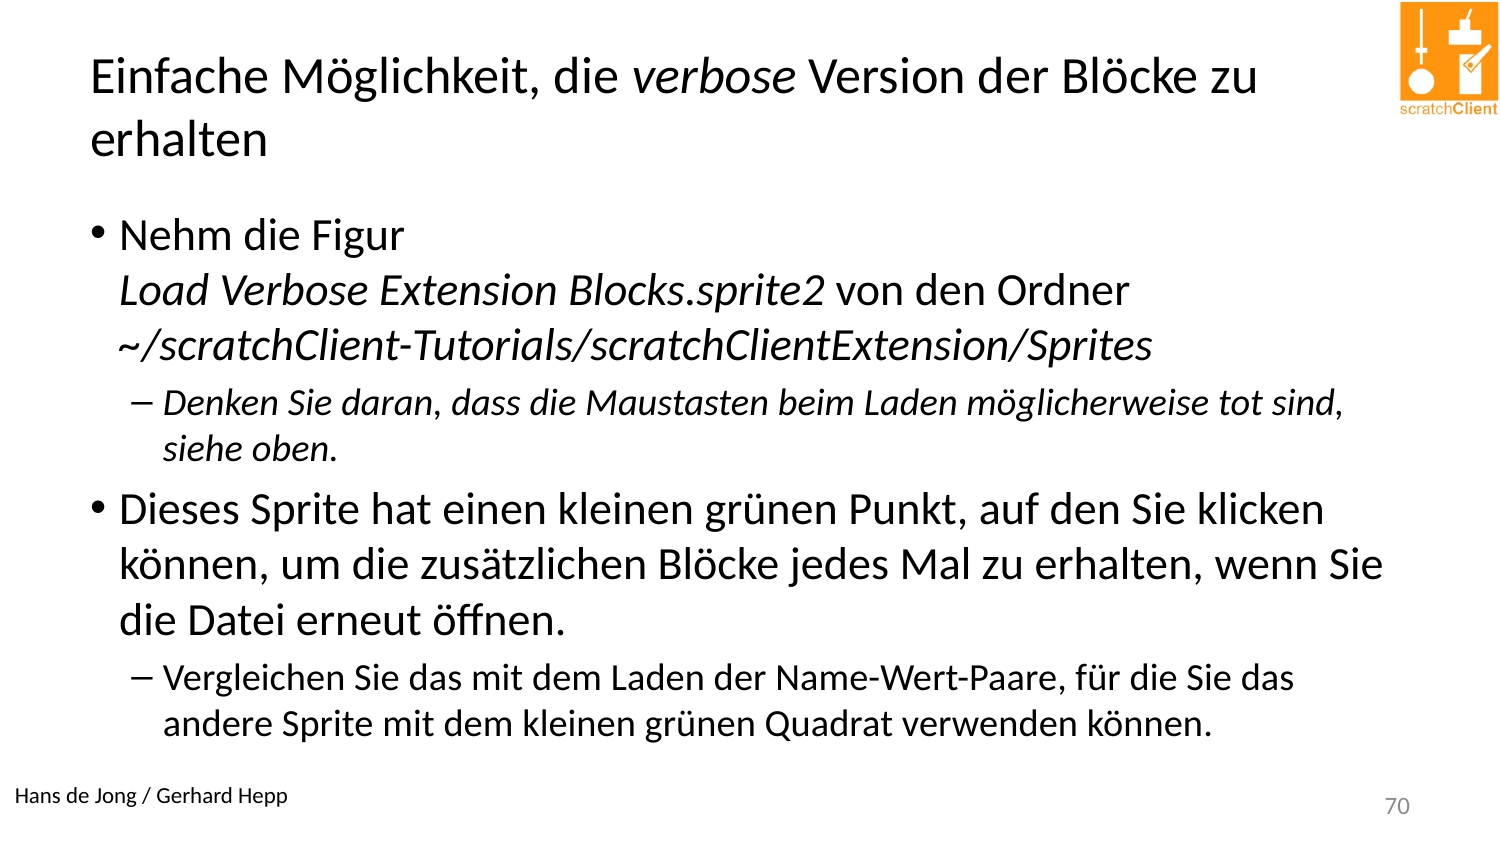

# Einfache Möglichkeit, die verbose Version der Blöcke zu erhalten
Nehm die Figur
Load Verbose Extension Blocks.sprite2 von den Ordner ~/scratchClient-Tutorials/scratchClientExtension/Sprites
Denken Sie daran, dass die Maustasten beim Laden möglicherweise tot sind, siehe oben.
Dieses Sprite hat einen kleinen grünen Punkt, auf den Sie klicken können, um die zusätzlichen Blöcke jedes Mal zu erhalten, wenn Sie die Datei erneut öffnen.
Vergleichen Sie das mit dem Laden der Name-Wert-Paare, für die Sie das andere Sprite mit dem kleinen grünen Quadrat verwenden können.

70